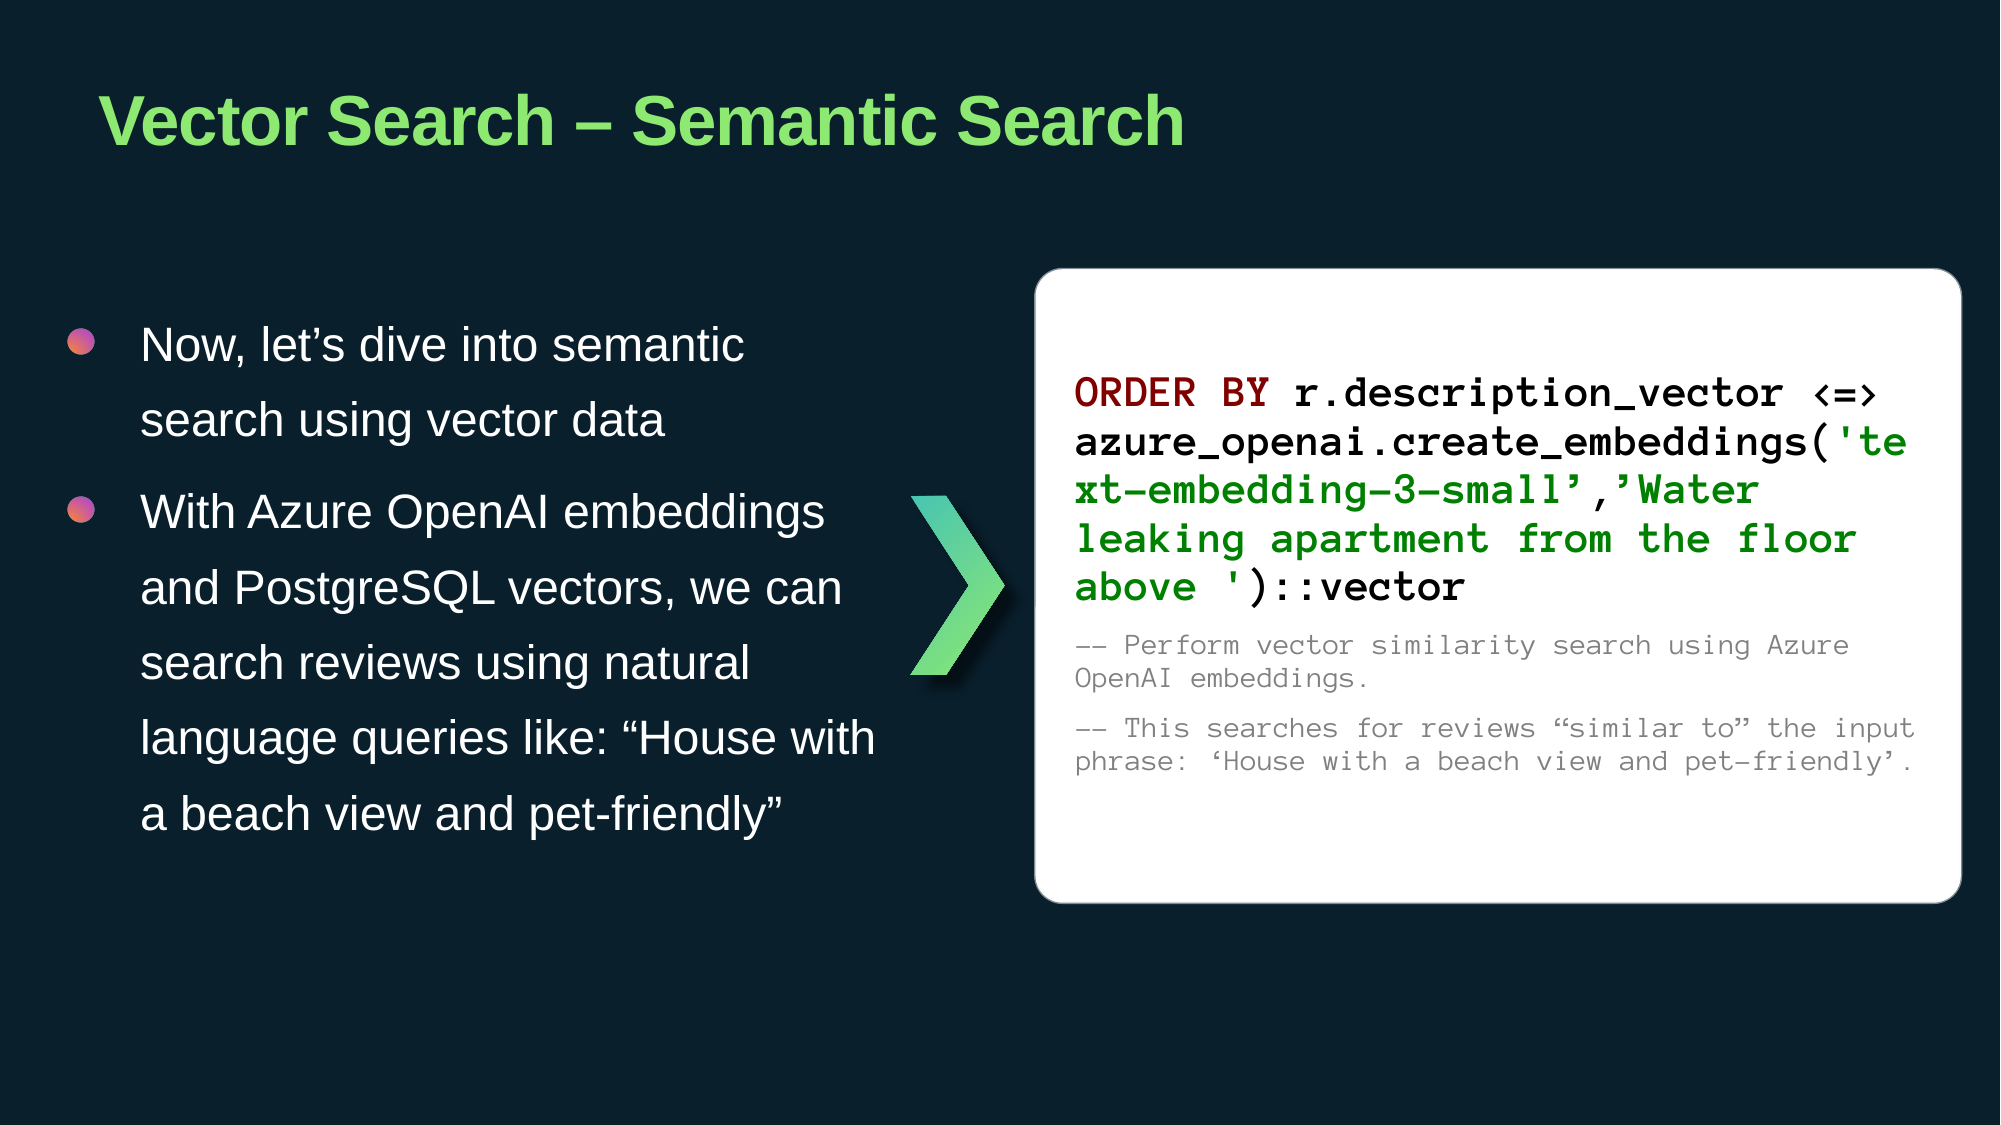

# Vector Search – Semantic Search

ORDER BY r.description_vector <=> azure_openai.create_embeddings('text-embedding-3-small’,’Water leaking apartment from the floor above ')::vector
-- Perform vector similarity search using Azure OpenAI embeddings.
-- This searches for reviews “similar to” the input phrase: ‘House with a beach view and pet-friendly’.
Now, let’s dive into semantic search using vector data
With Azure OpenAI embeddings and PostgreSQL vectors, we can search reviews using natural language queries like: “House with a beach view and pet-friendly”